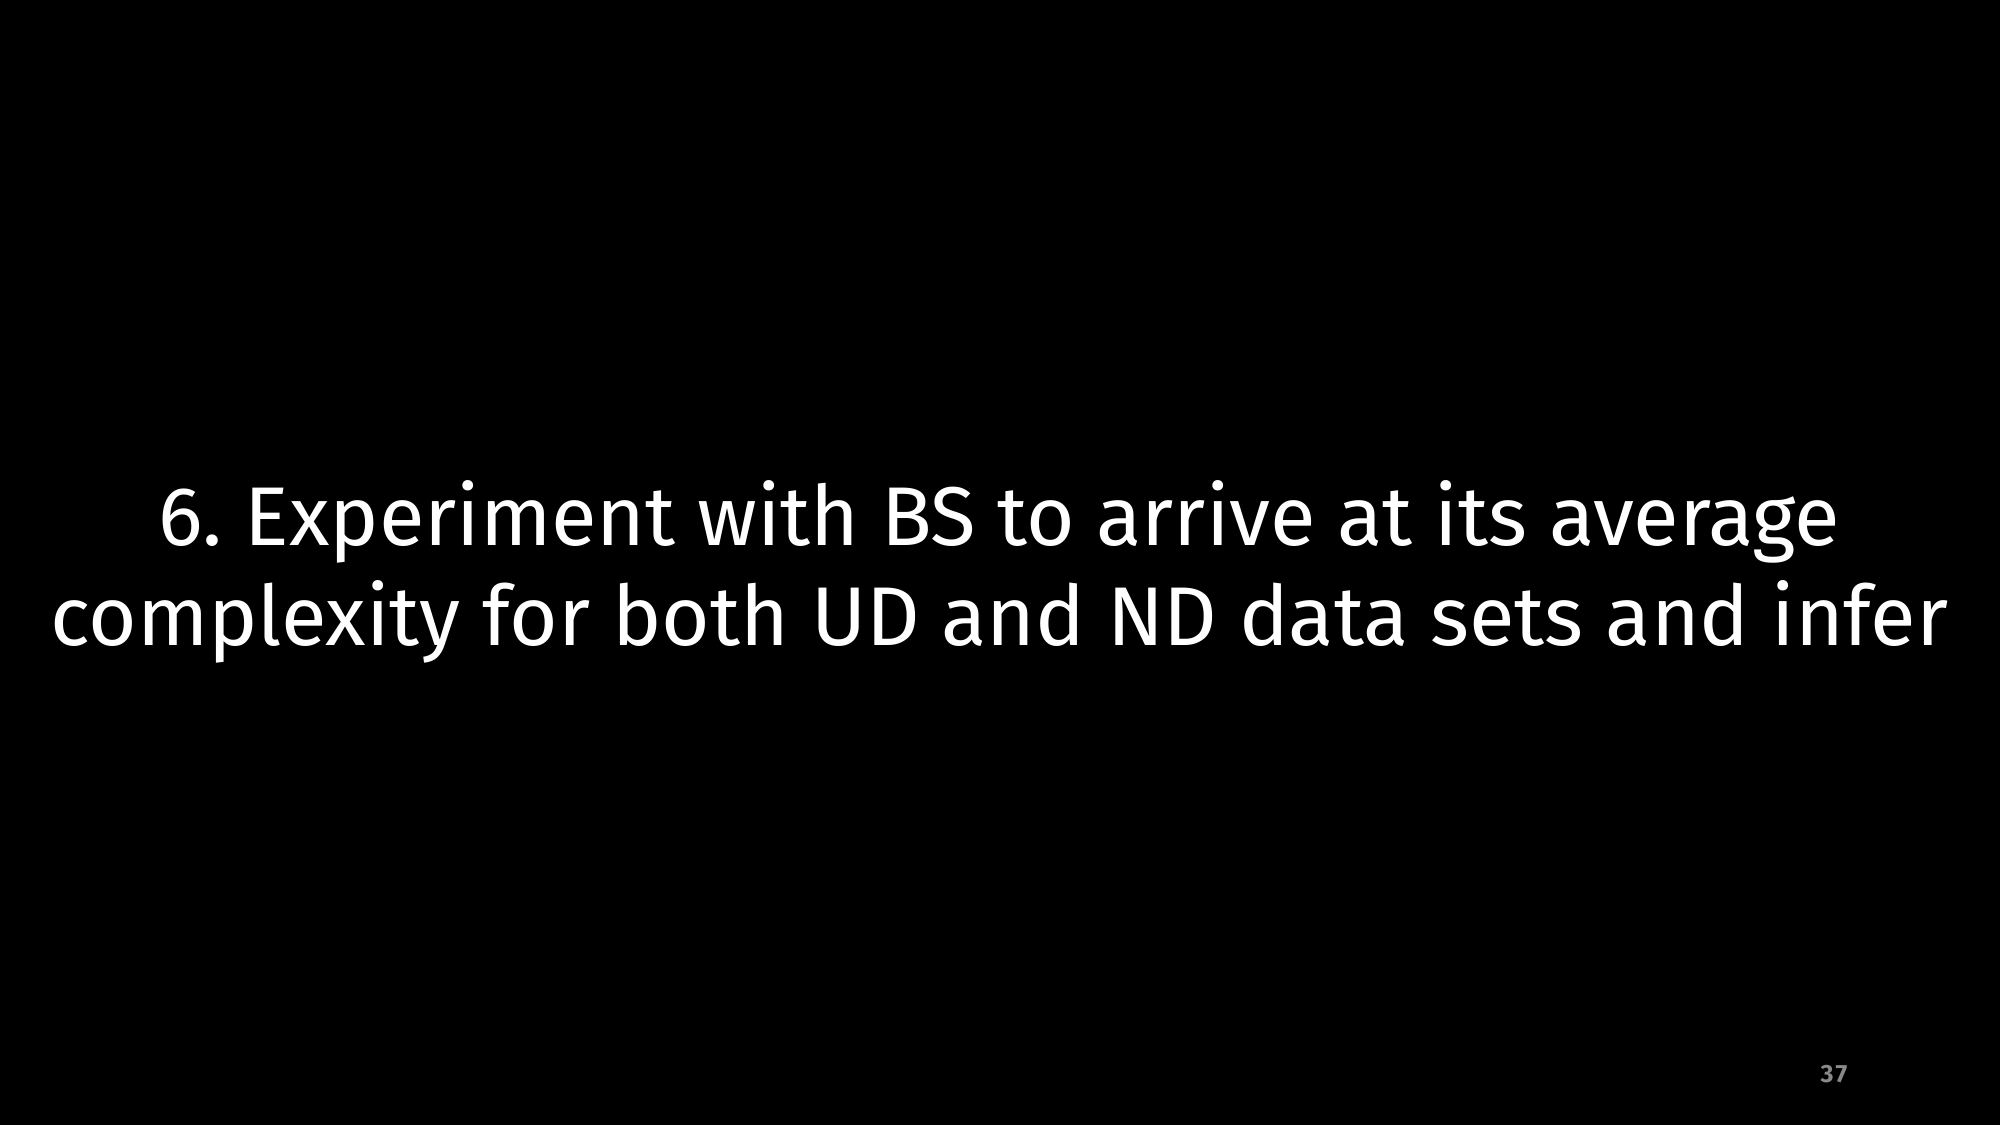

# 6. Experiment with BS to arrive at its average complexity for both UD and ND data sets and infer
37